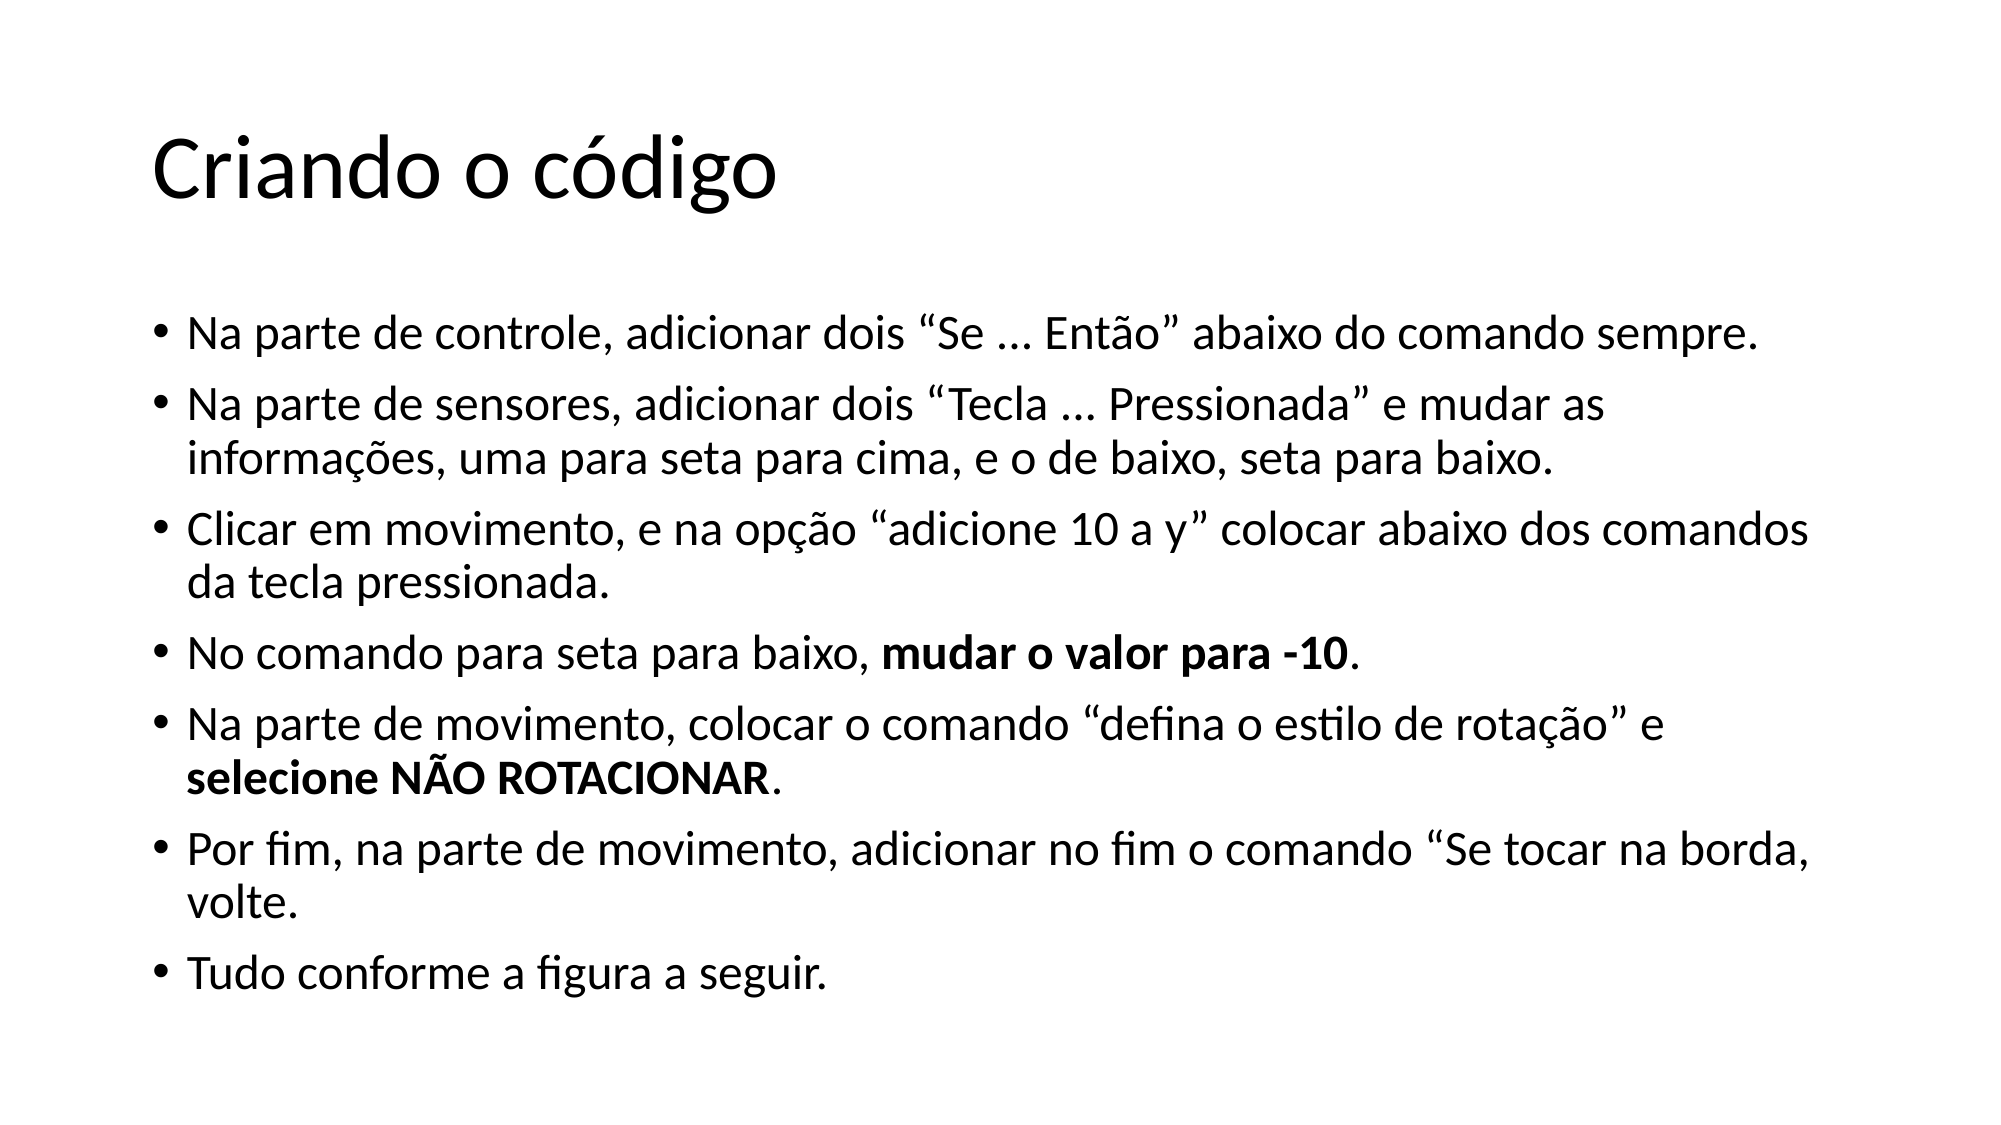

# Criando o código
Na parte de controle, adicionar dois “Se ... Então” abaixo do comando sempre.
Na parte de sensores, adicionar dois “Tecla ... Pressionada” e mudar as informações, uma para seta para cima, e o de baixo, seta para baixo.
Clicar em movimento, e na opção “adicione 10 a y” colocar abaixo dos comandos da tecla pressionada.
No comando para seta para baixo, mudar o valor para -10.
Na parte de movimento, colocar o comando “defina o estilo de rotação” e selecione NÃO ROTACIONAR.
Por fim, na parte de movimento, adicionar no fim o comando “Se tocar na borda, volte.
Tudo conforme a figura a seguir.